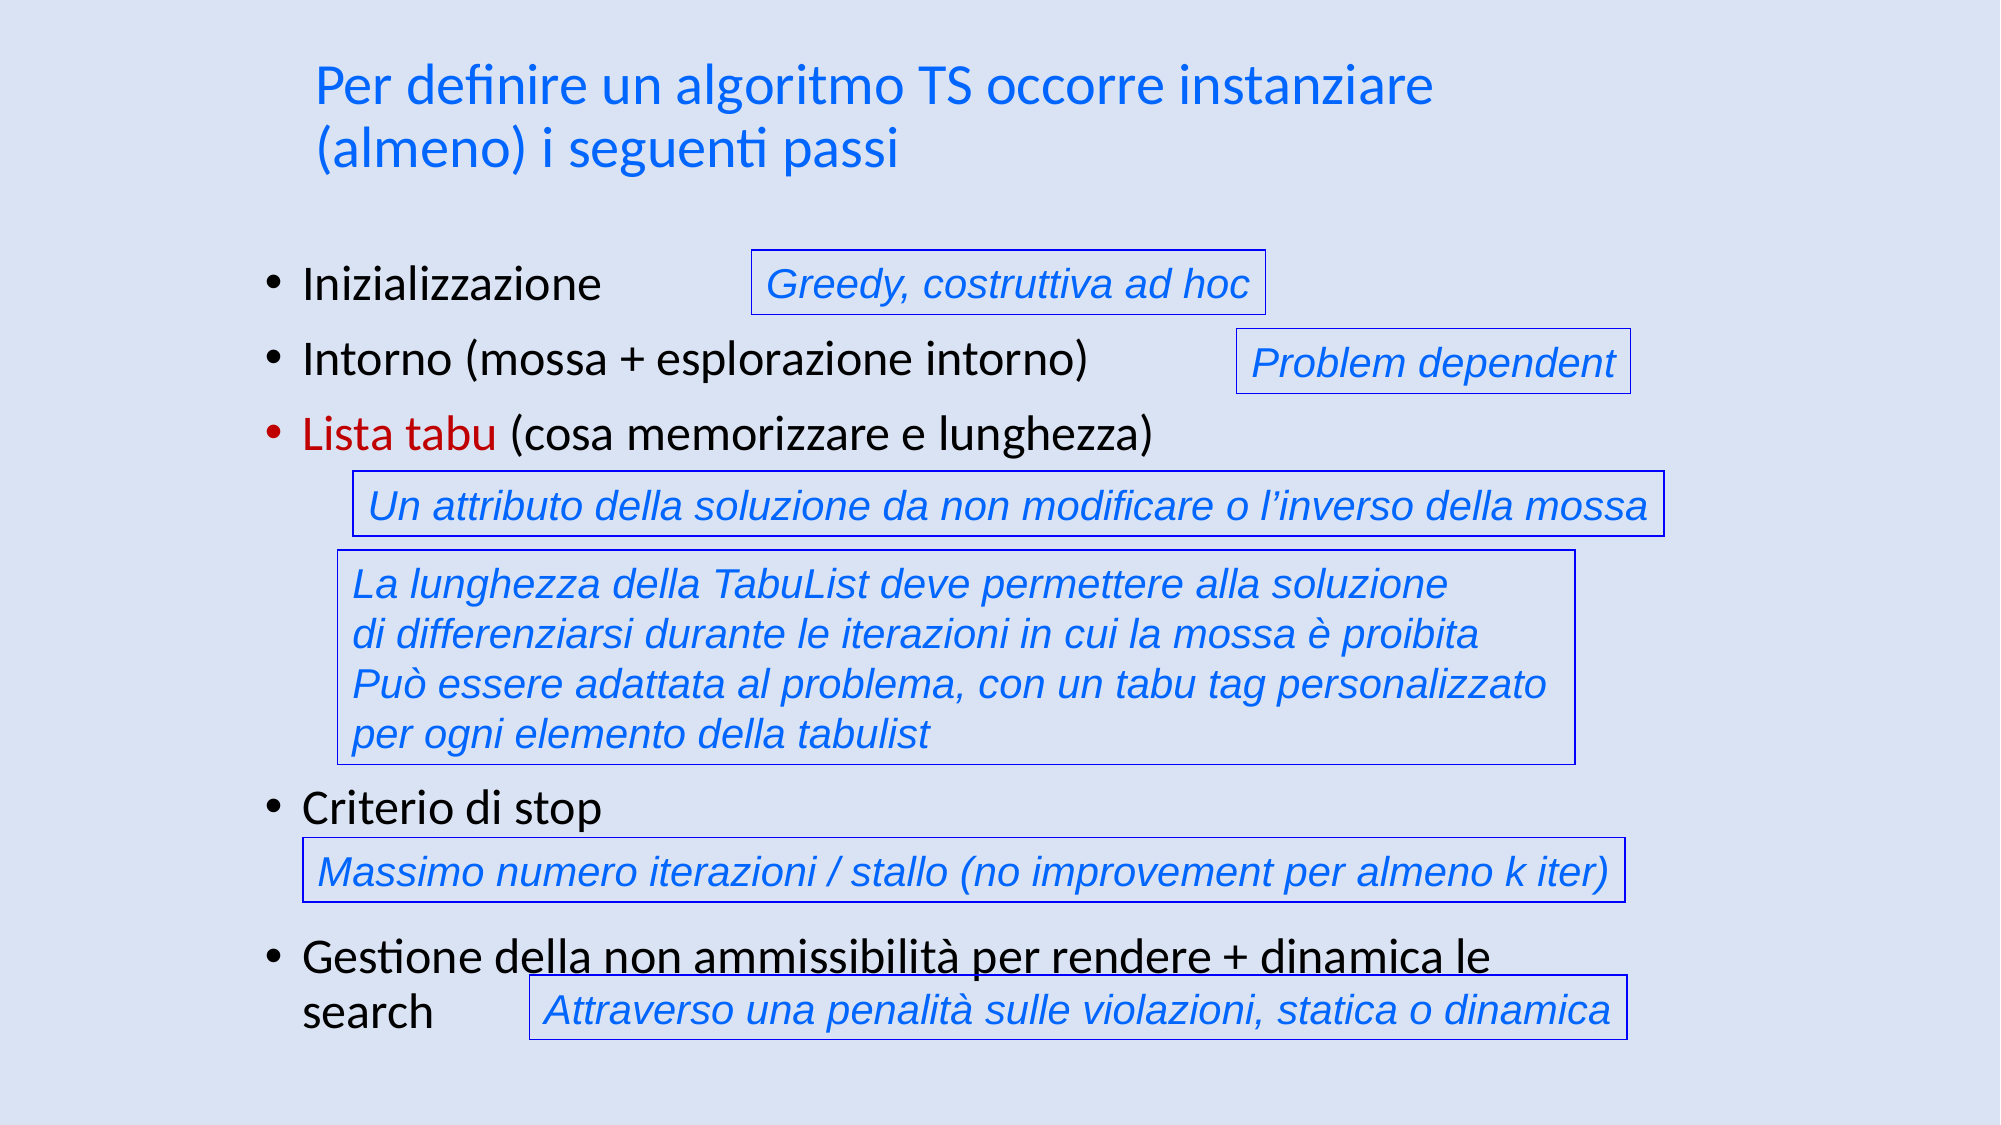

# Per definire un algoritmo TS occorre instanziare (almeno) i seguenti passi
Inizializzazione
Intorno (mossa + esplorazione intorno)
Lista tabu (cosa memorizzare e lunghezza)

Criterio di stop

Gestione della non ammissibilità per rendere + dinamica le search

Greedy, costruttiva ad hoc
Problem dependent
Un attributo della soluzione da non modificare o l’inverso della mossa
La lunghezza della TabuList deve permettere alla soluzione
di differenziarsi durante le iterazioni in cui la mossa è proibita
Può essere adattata al problema, con un tabu tag personalizzato
per ogni elemento della tabulist
Massimo numero iterazioni / stallo (no improvement per almeno k iter)
Attraverso una penalità sulle violazioni, statica o dinamica